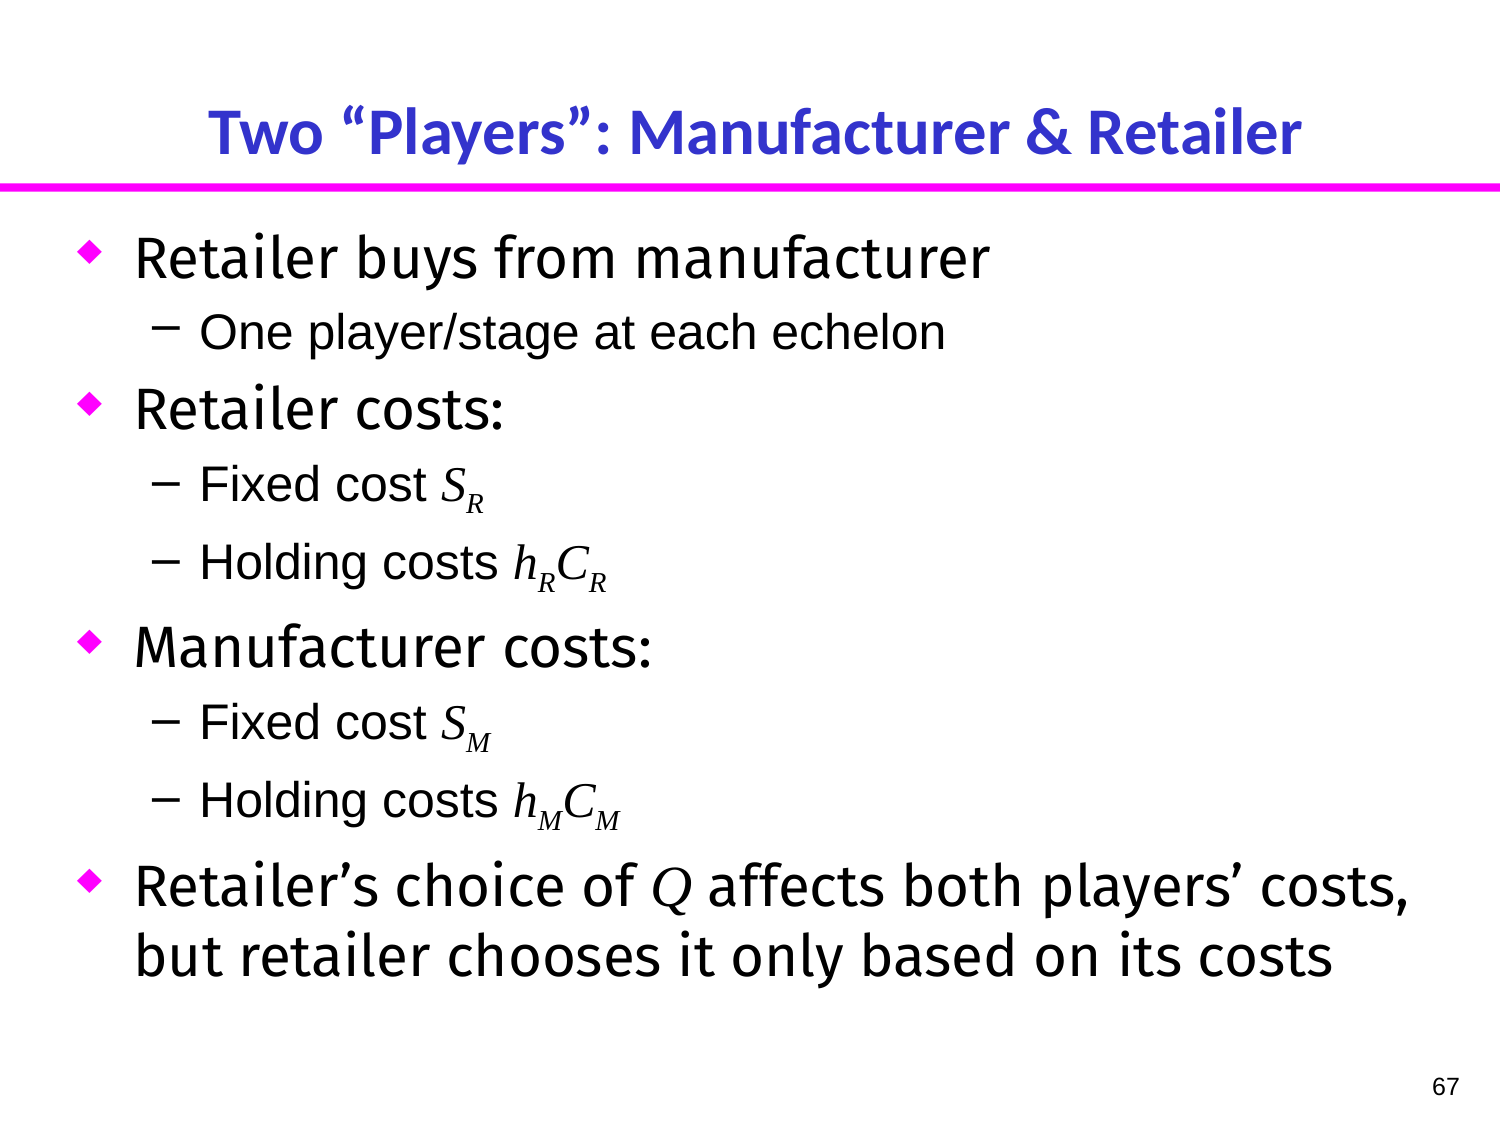

# Two “Players”: Manufacturer & Retailer
Retailer buys from manufacturer
One player/stage at each echelon
Retailer costs:
Fixed cost SR
Holding costs hRCR
Manufacturer costs:
Fixed cost SM
Holding costs hMCM
Retailer’s choice of Q affects both players’ costs, but retailer chooses it only based on its costs

67